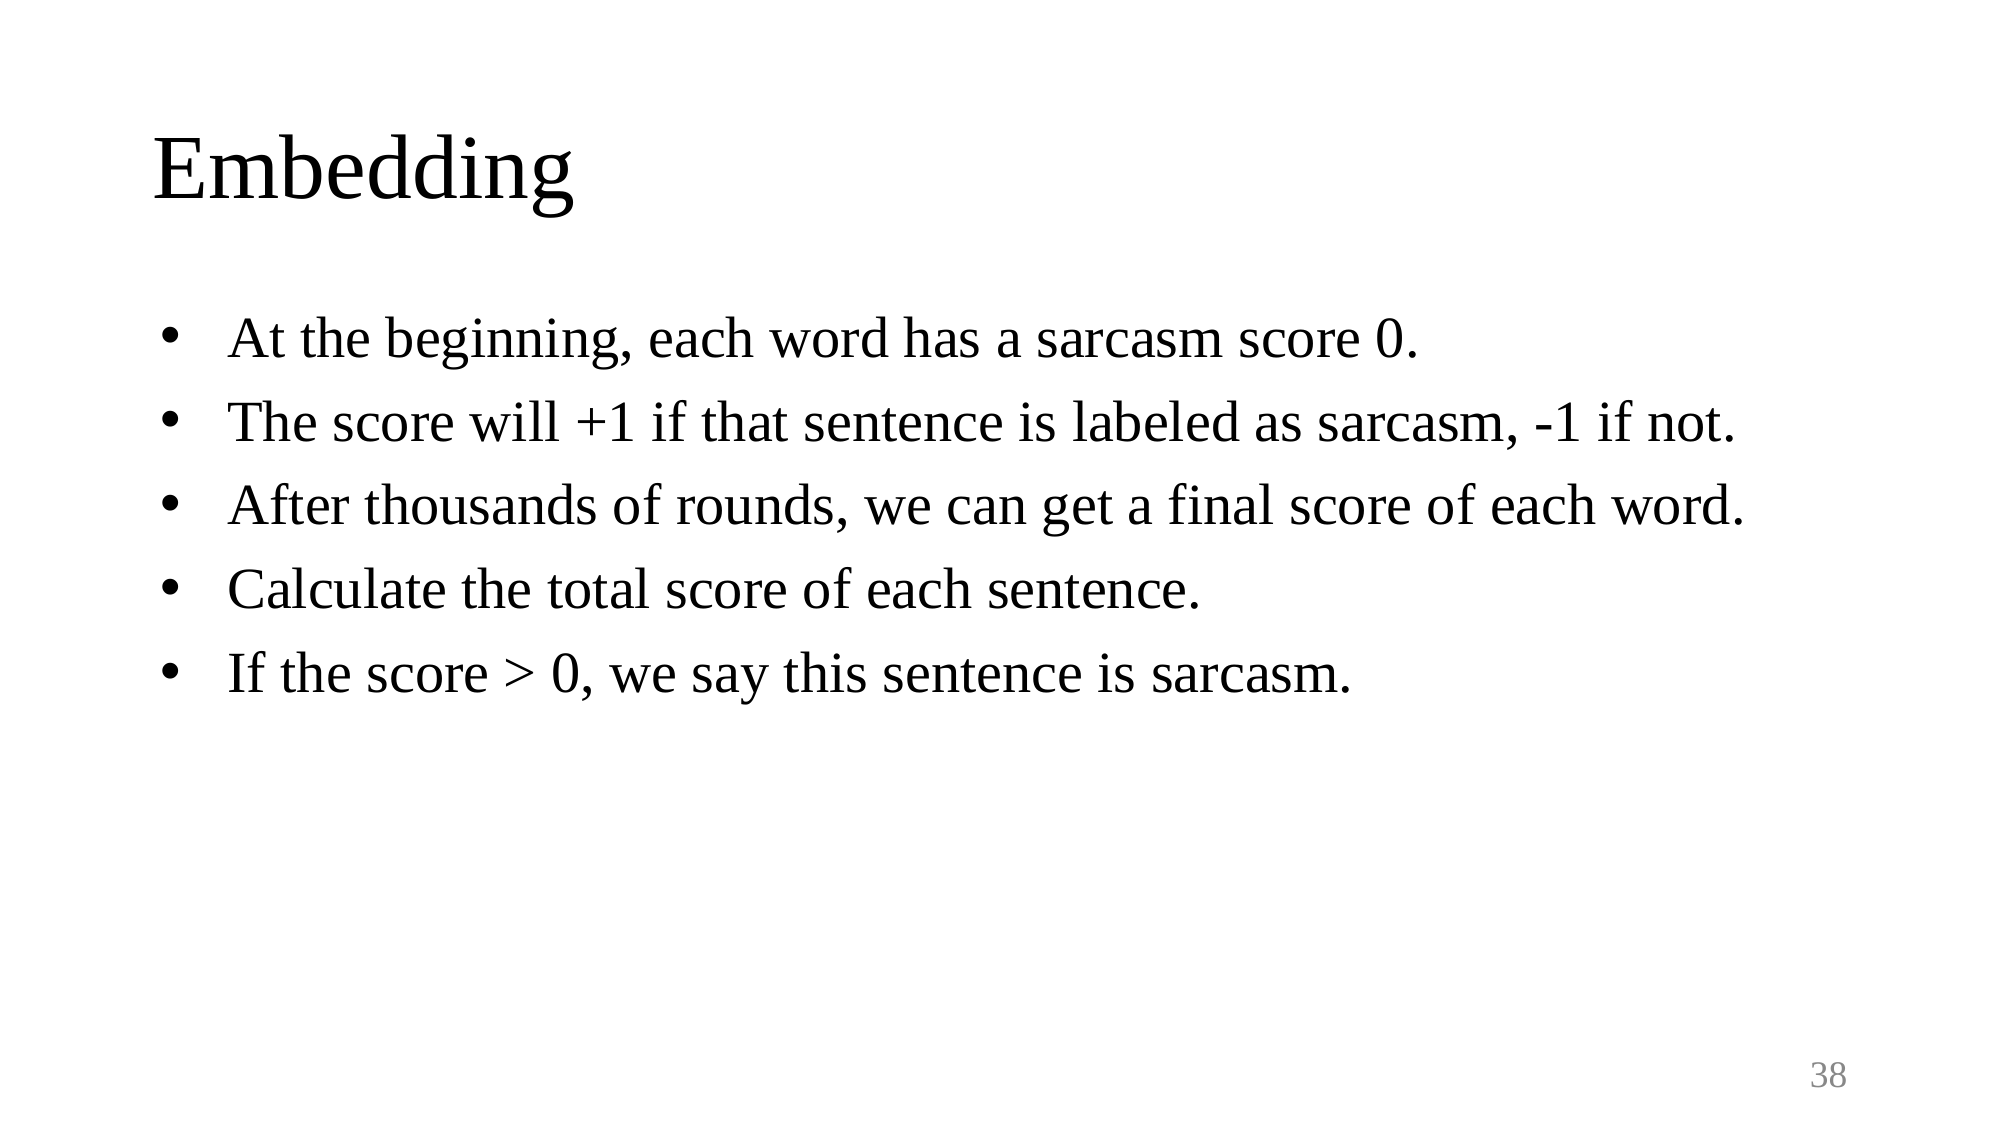

# Embedding
At the beginning, each word has a sarcasm score 0.
The score will +1 if that sentence is labeled as sarcasm, -1 if not.
After thousands of rounds, we can get a final score of each word.
Calculate the total score of each sentence.
If the score > 0, we say this sentence is sarcasm.
38